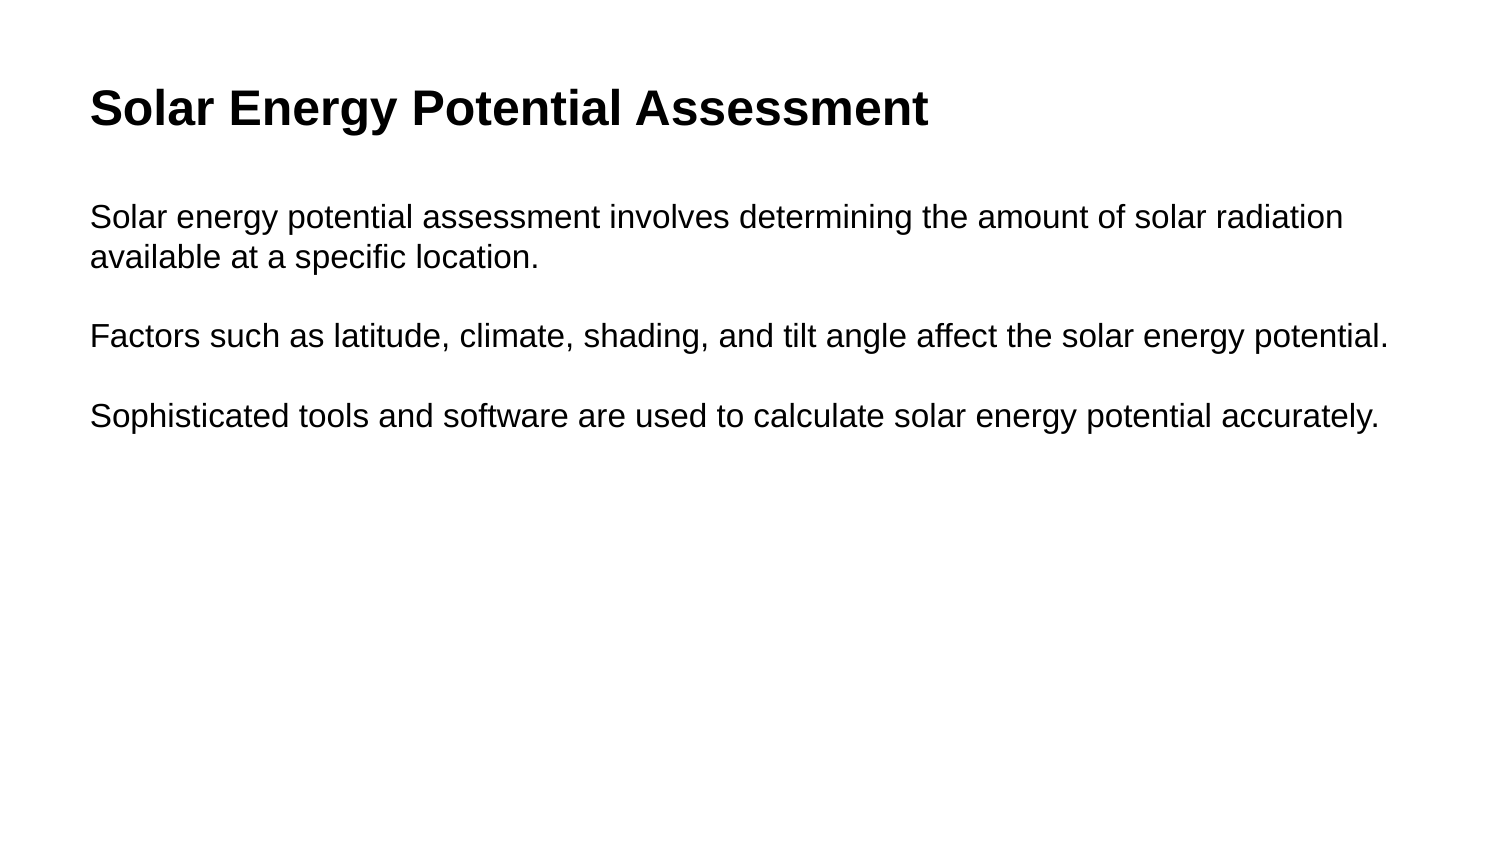

Solar Energy Potential Assessment
Solar energy potential assessment involves determining the amount of solar radiation available at a specific location.

Factors such as latitude, climate, shading, and tilt angle affect the solar energy potential.

Sophisticated tools and software are used to calculate solar energy potential accurately.